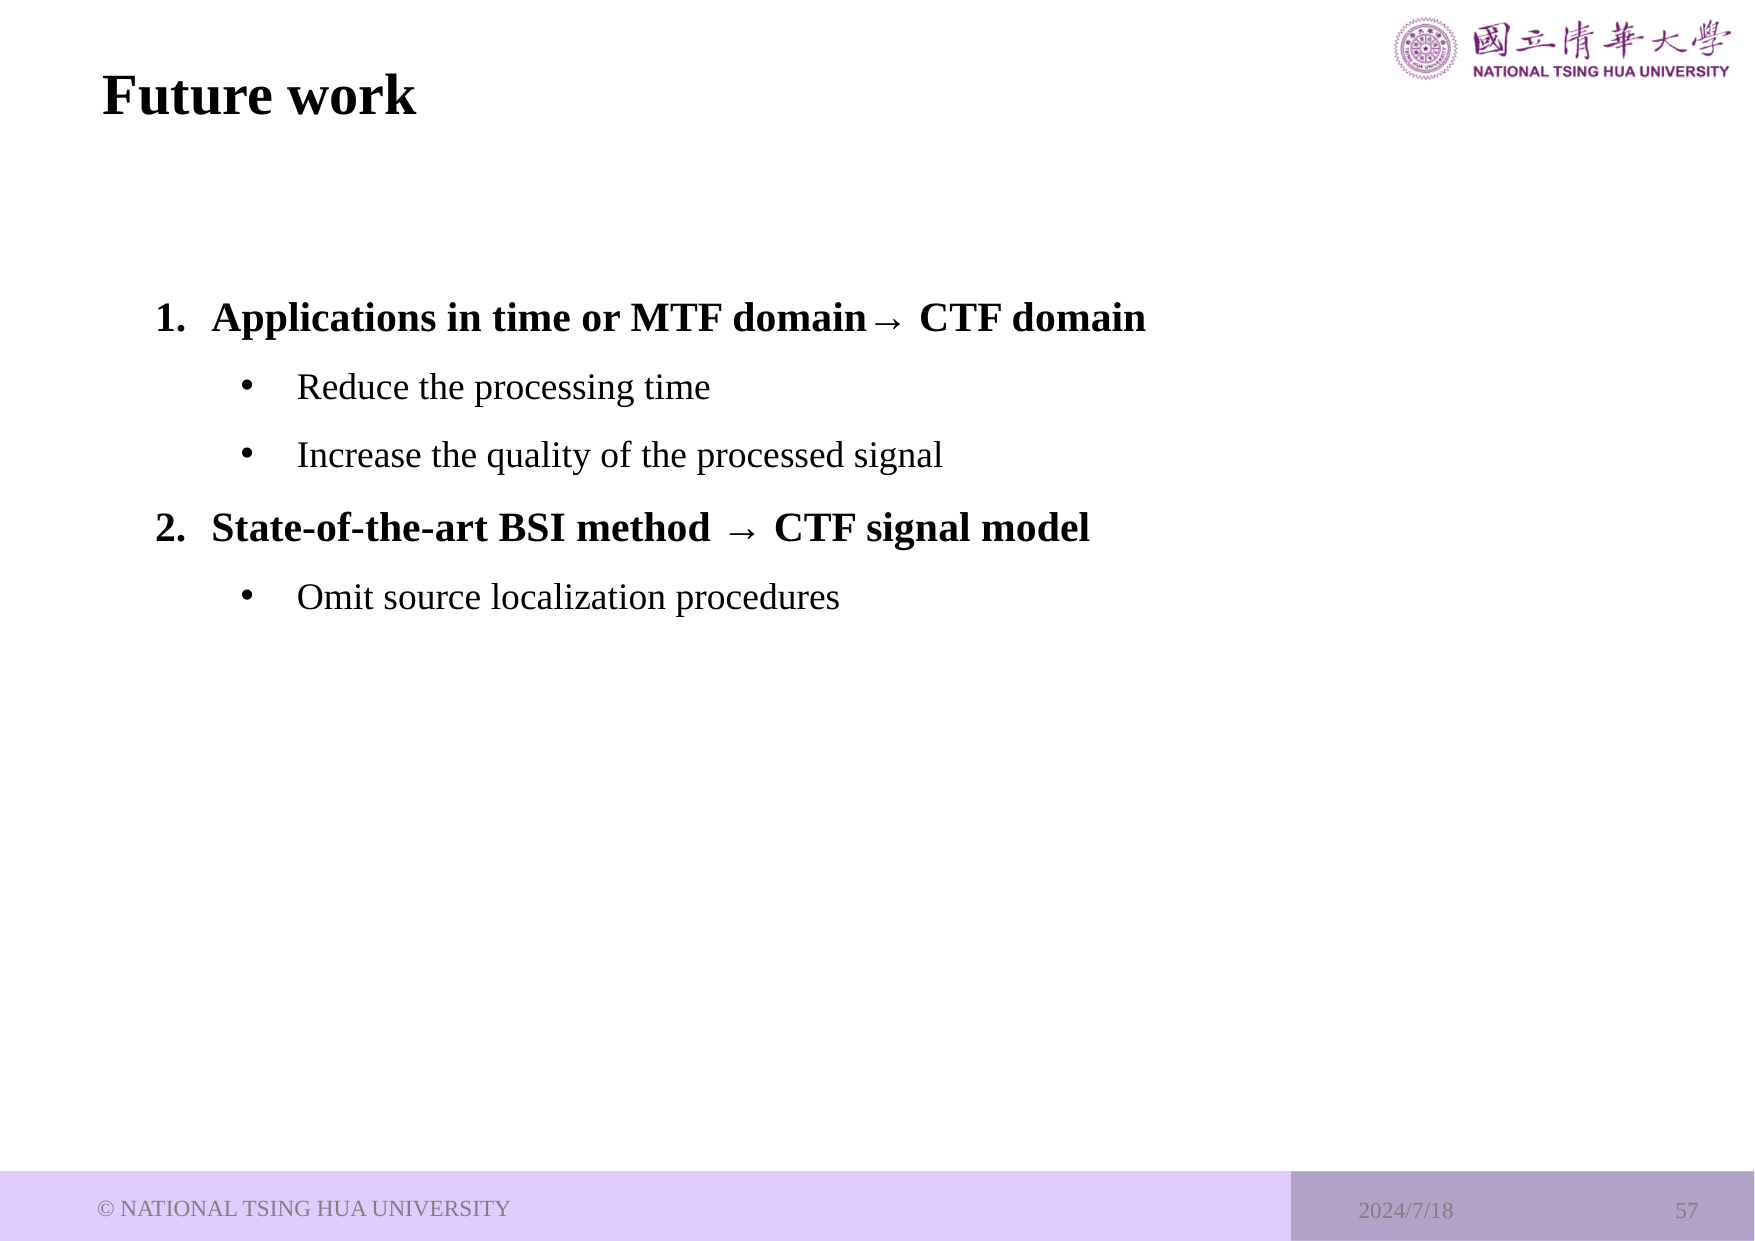

# Future work
Applications in time or MTF domain→ CTF domain
Reduce the processing time
Increase the quality of the processed signal
State-of-the-art BSI method → CTF signal model
Omit source localization procedures
© NATIONAL TSING HUA UNIVERSITY
2024/7/18
57